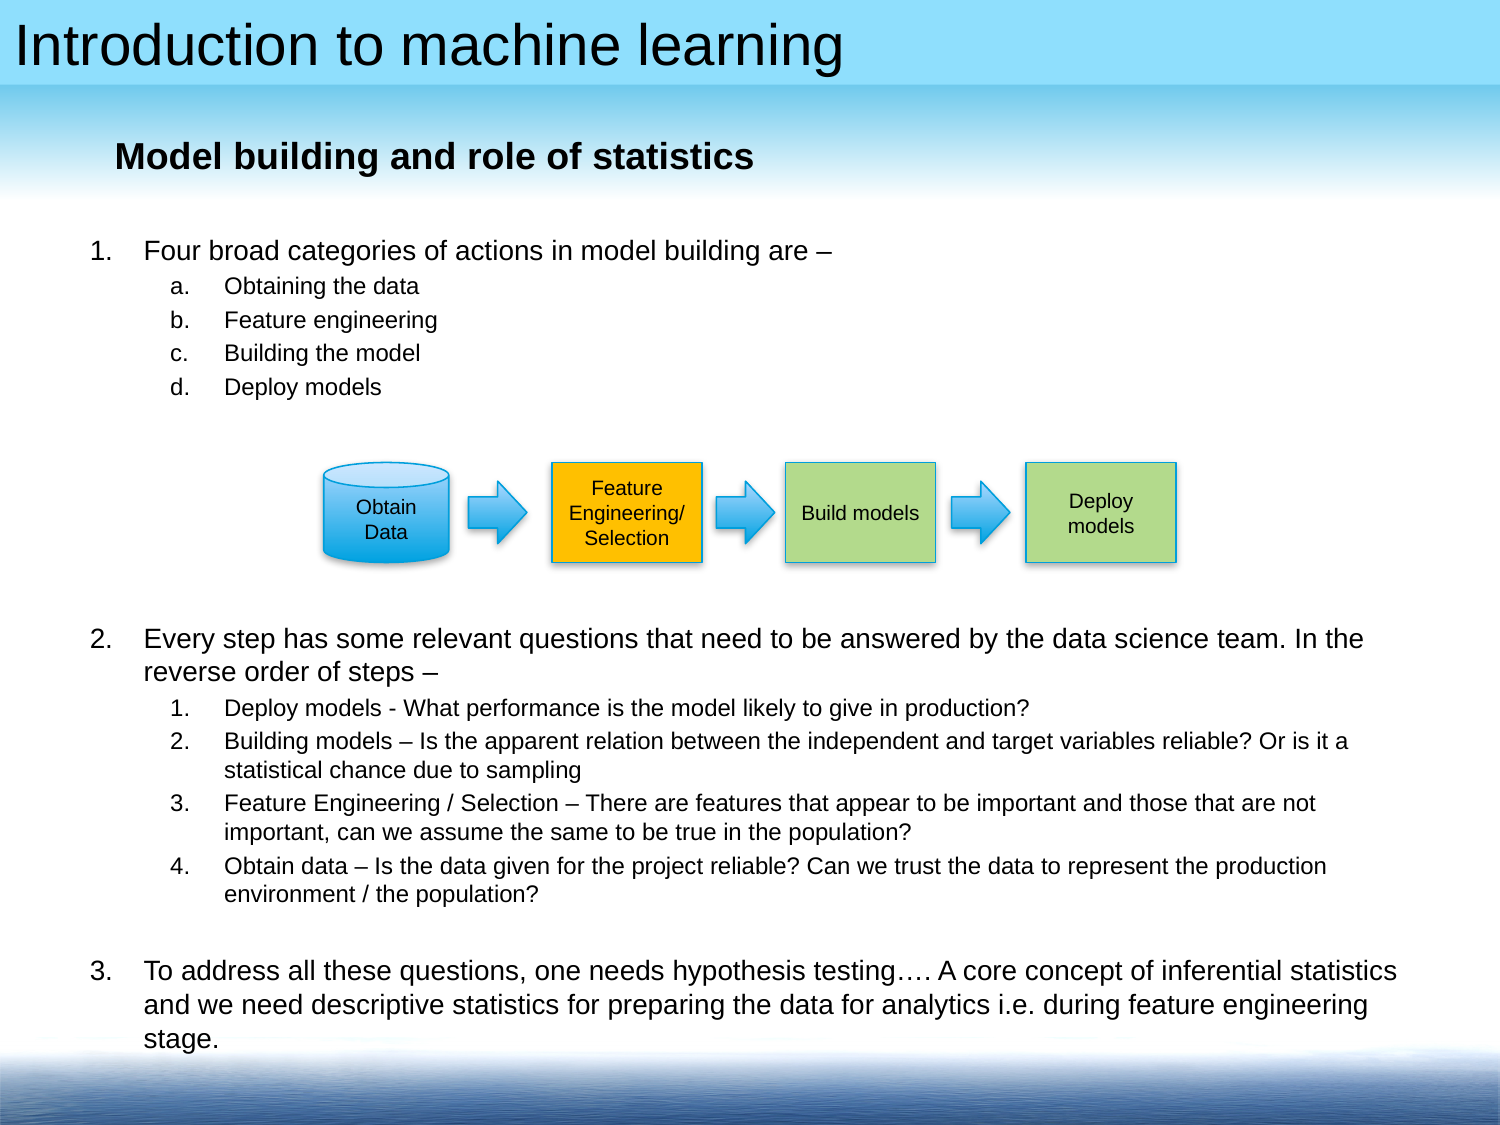

#
Model building and role of statistics
Four broad categories of actions in model building are –
Obtaining the data
Feature engineering
Building the model
Deploy models

Every step has some relevant questions that need to be answered by the data science team. In the reverse order of steps –
Deploy models - What performance is the model likely to give in production?
Building models – Is the apparent relation between the independent and target variables reliable? Or is it a statistical chance due to sampling
Feature Engineering / Selection – There are features that appear to be important and those that are not important, can we assume the same to be true in the population?
Obtain data – Is the data given for the project reliable? Can we trust the data to represent the production environment / the population?

To address all these questions, one needs hypothesis testing…. A core concept of inferential statistics and we need descriptive statistics for preparing the data for analytics i.e. during feature engineering stage.
Obtain Data
Feature Engineering/ Selection
Build models
Deploy models